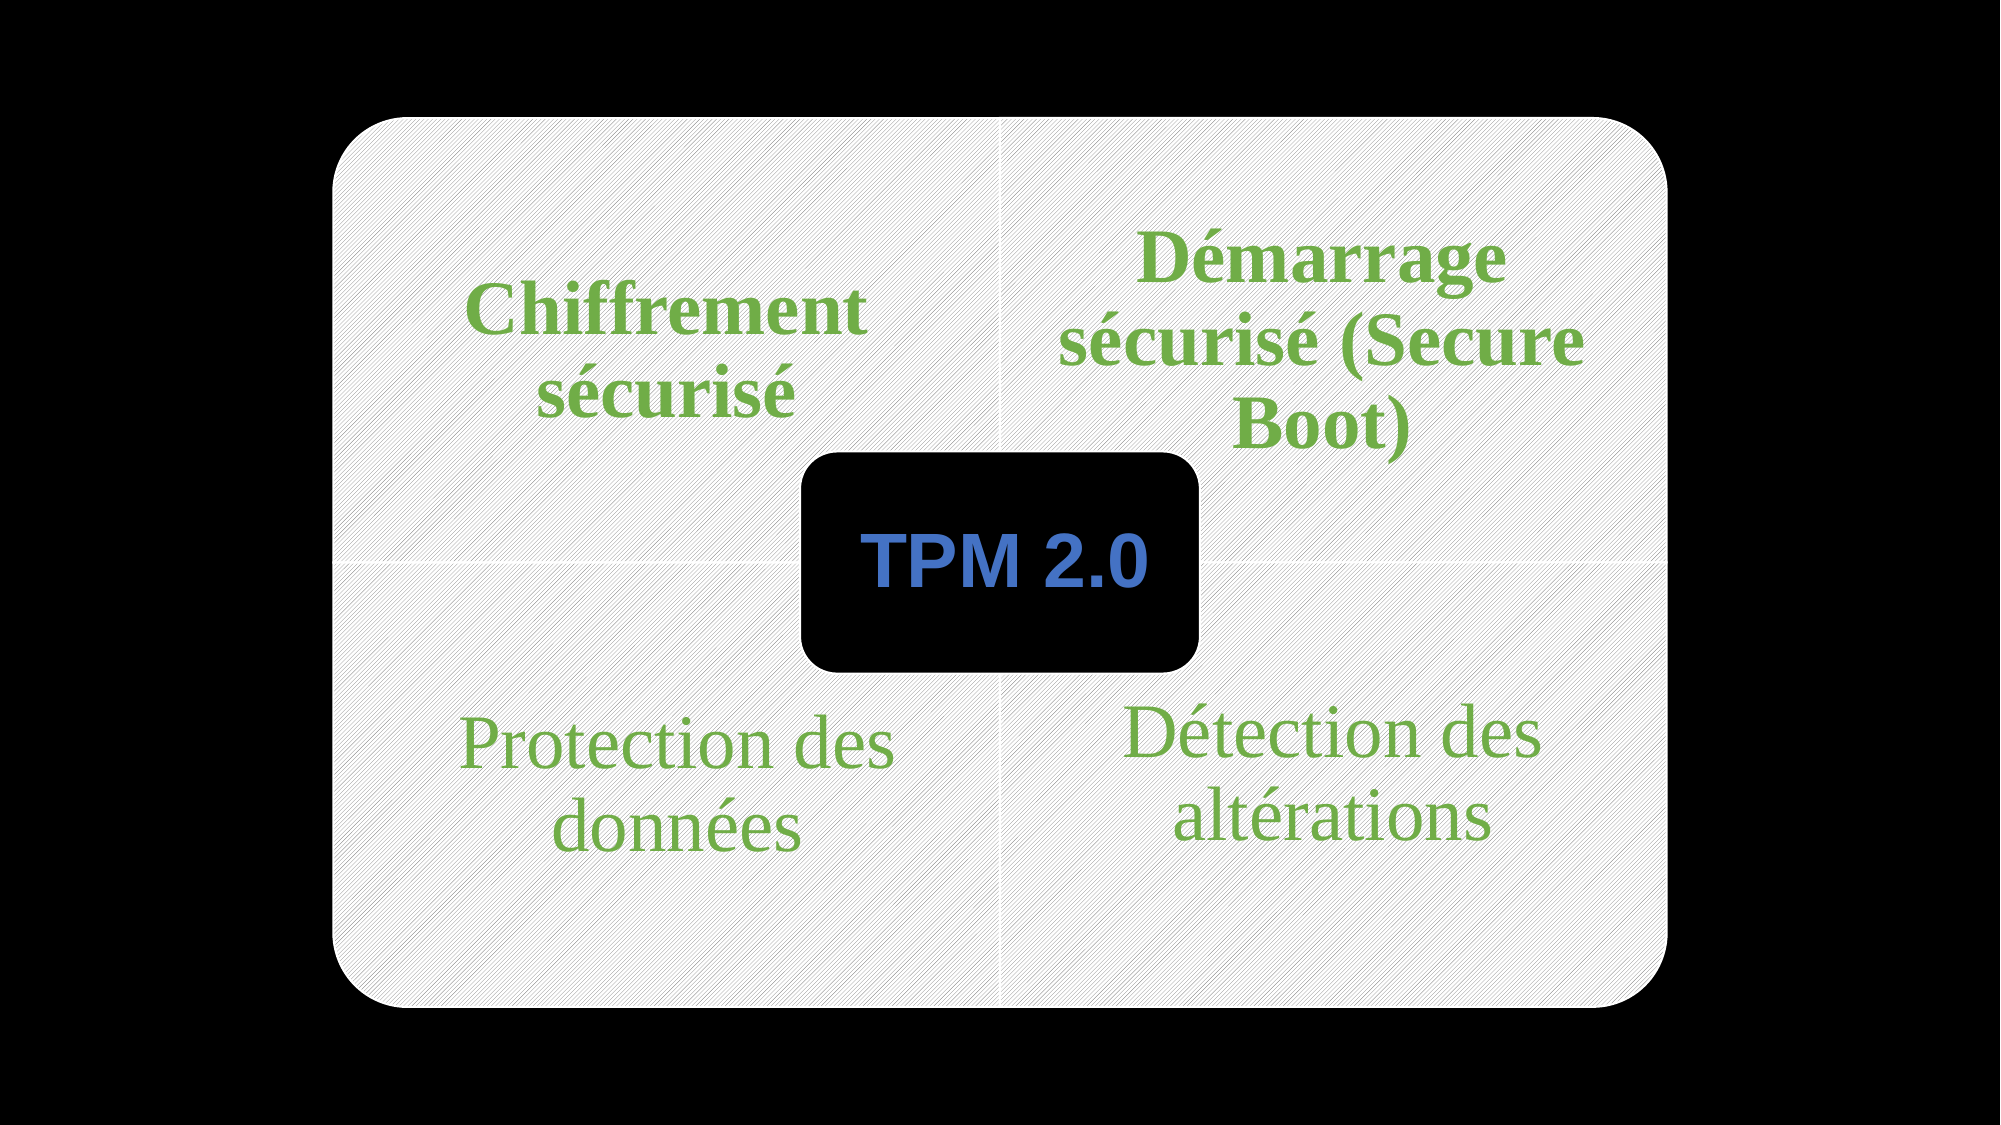

Chiffrement sécurisé
Démarrage sécurisé (Secure Boot)
Protection des données
Détection des altérations
TPM 2.0